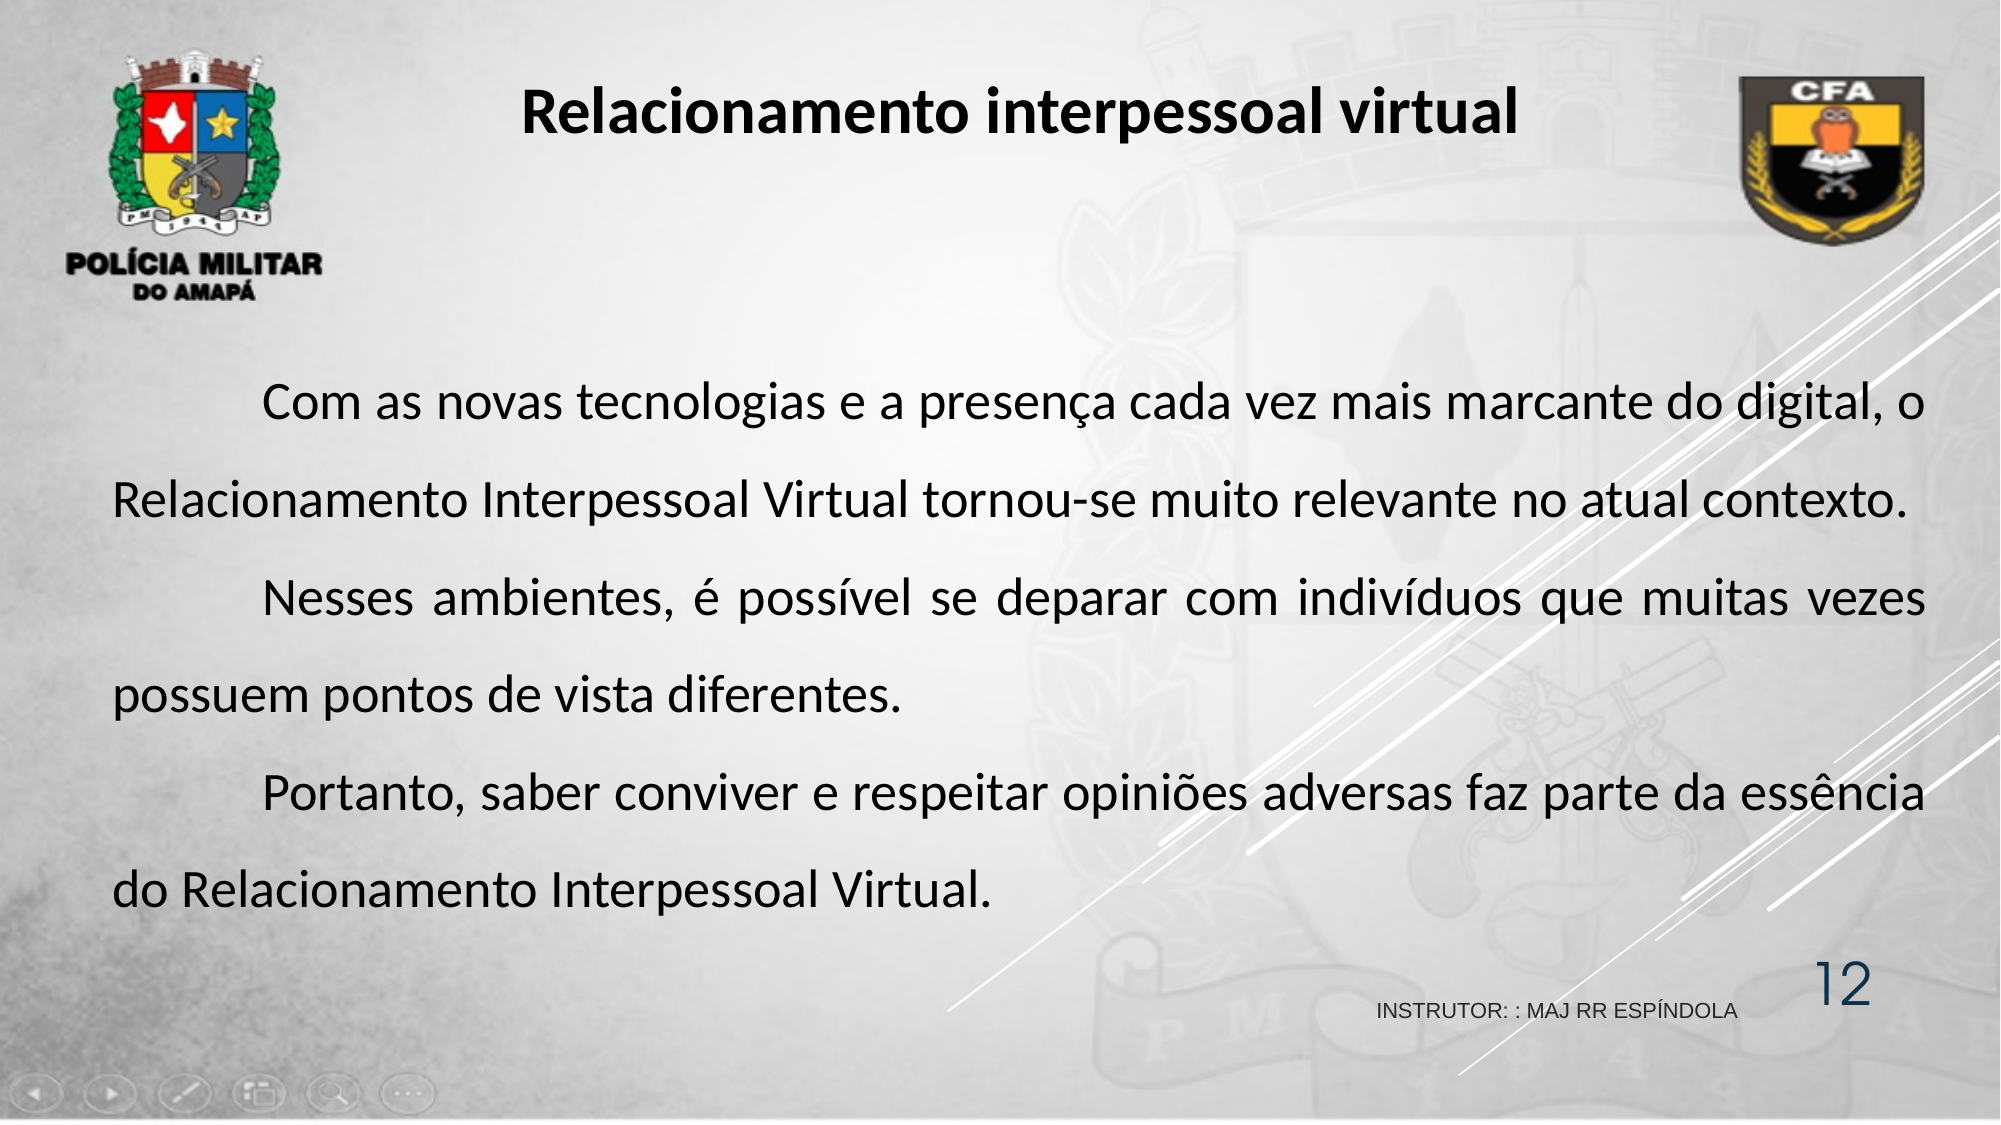

Relacionamento interpessoal virtual
	Com as novas tecnologias e a presença cada vez mais marcante do digital, o Relacionamento Interpessoal Virtual tornou-se muito relevante no atual contexto.
	Nesses ambientes, é possível se deparar com indivíduos que muitas vezes possuem pontos de vista diferentes.
	Portanto, saber conviver e respeitar opiniões adversas faz parte da essência do Relacionamento Interpessoal Virtual.
12
INSTRUTOR: : MAJ RR ESPÍNDOLA